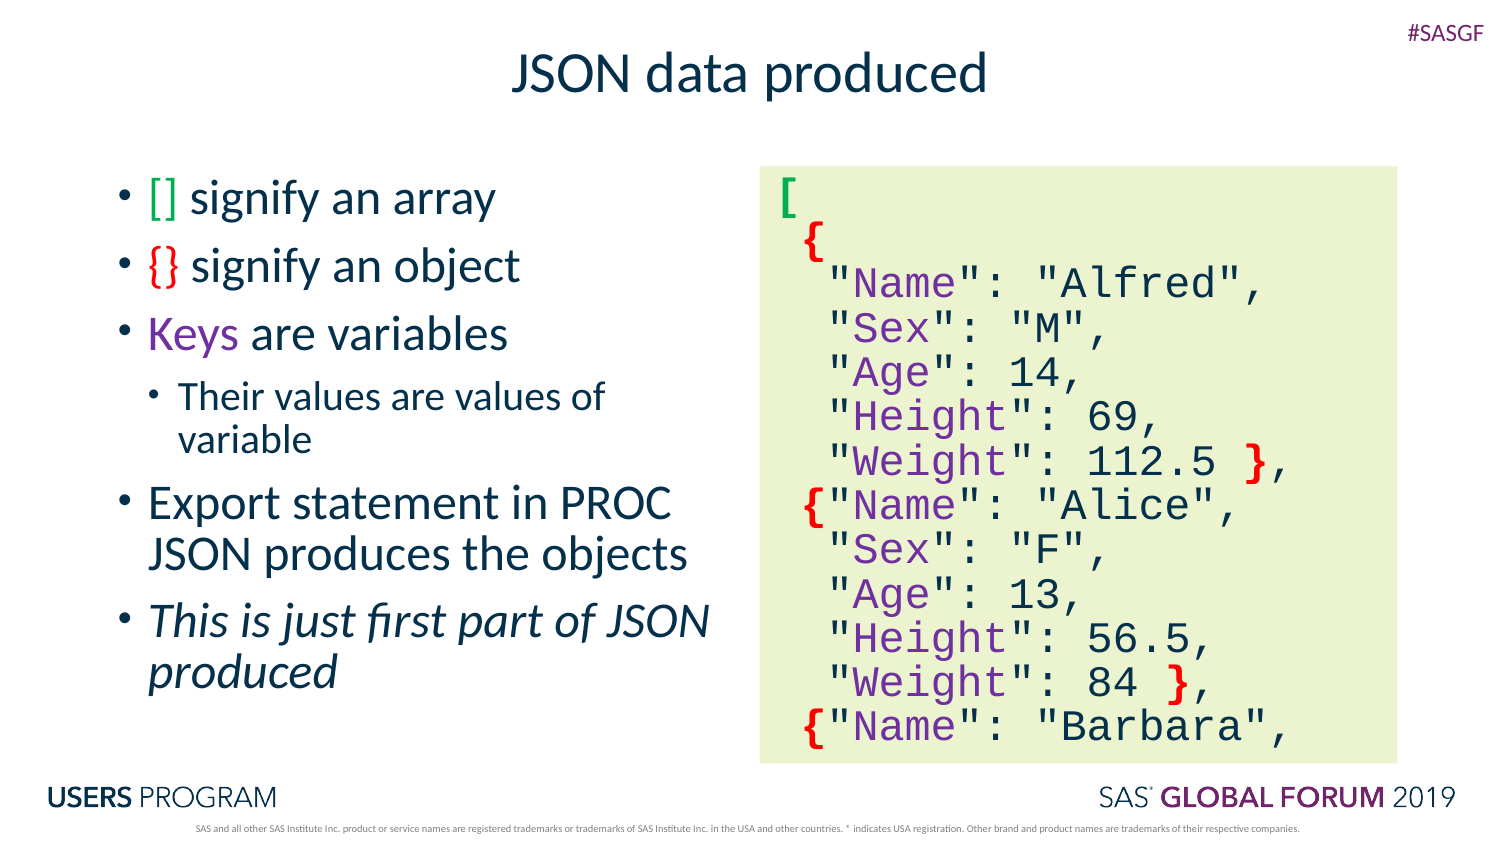

# JSON data produced

[] signify an array
{} signify an object
Keys are variables
Their values are values of variable
Export statement in PROC JSON produces the objects
This is just first part of JSON produced
[
 {
  "Name": "Alfred",
  "Sex": "M",
  "Age": 14,
  "Height": 69,
  "Weight": 112.5 },
 {"Name": "Alice",
  "Sex": "F",
  "Age": 13,
  "Height": 56.5,
  "Weight": 84 },
 {"Name": "Barbara",